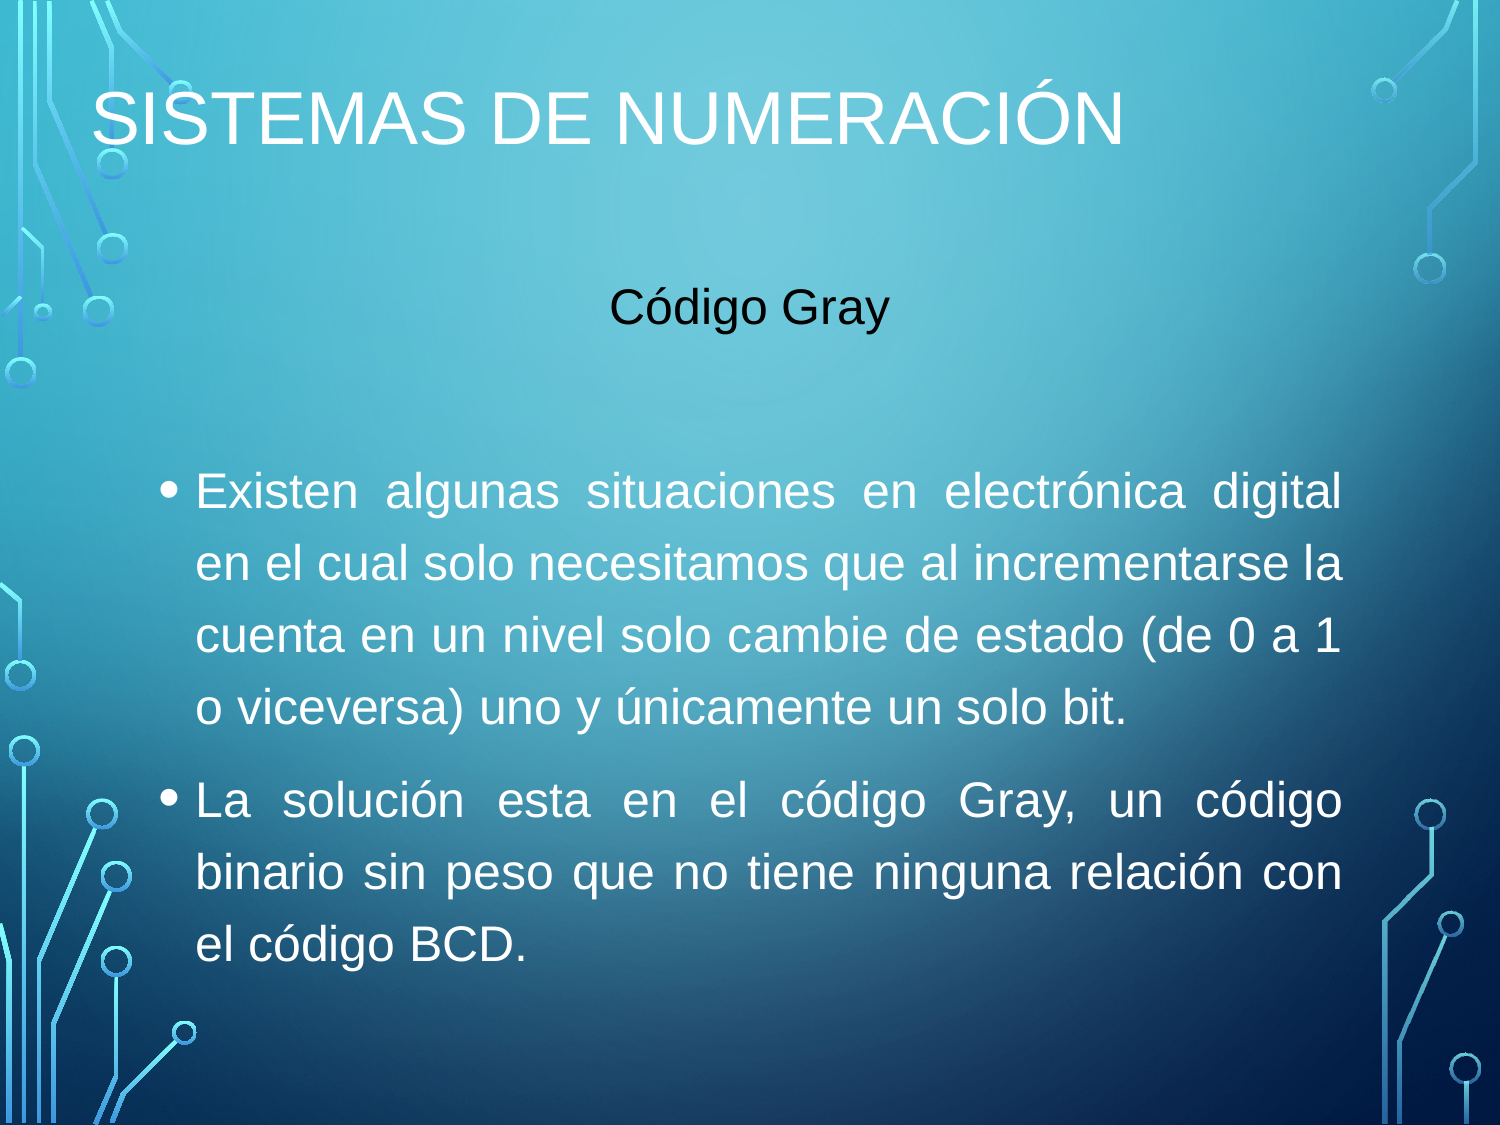

# Sistemas de Numeración
Código Gray
Existen algunas situaciones en electrónica digital en el cual solo necesitamos que al incrementarse la cuenta en un nivel solo cambie de estado (de 0 a 1 o viceversa) uno y únicamente un solo bit.
La solución esta en el código Gray, un código binario sin peso que no tiene ninguna relación con el código BCD.